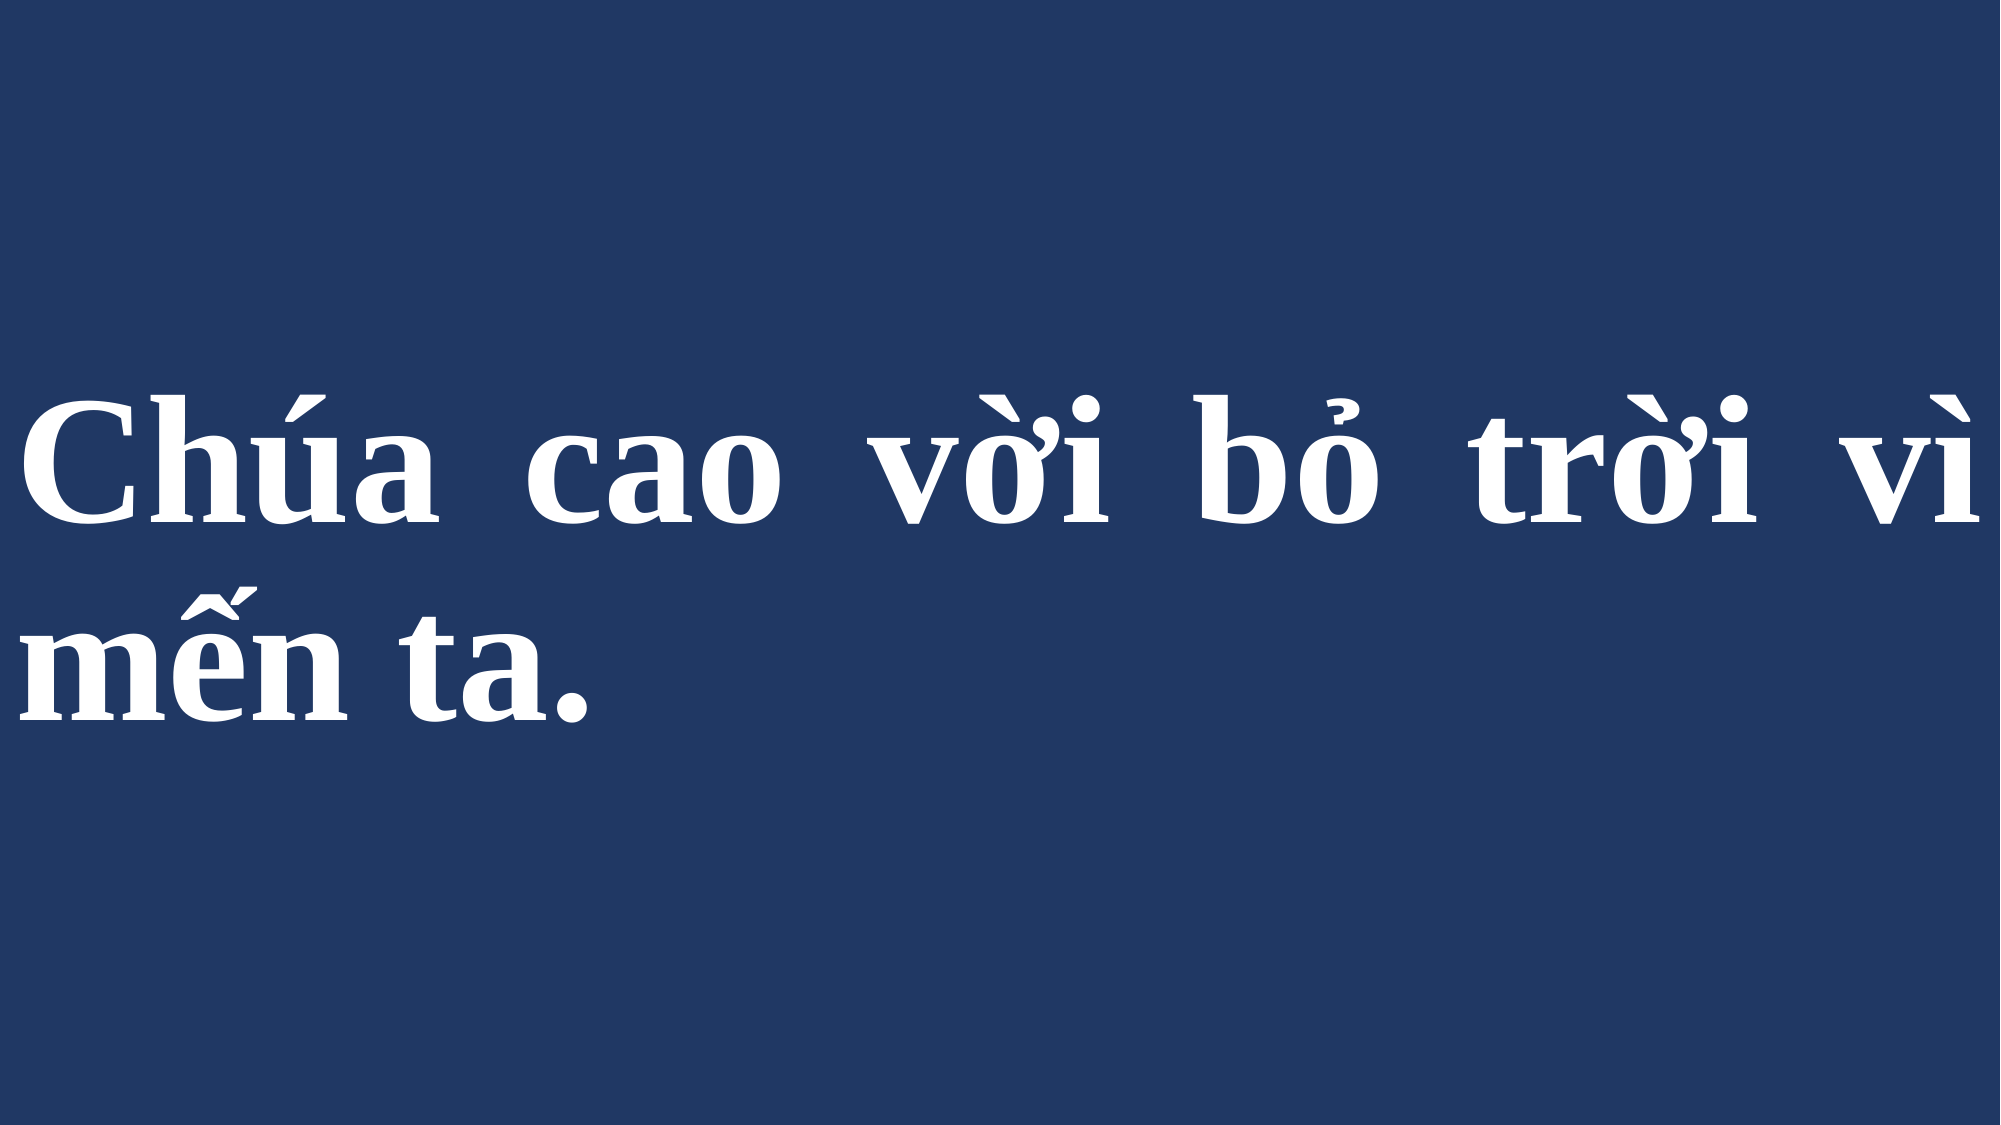

# Chúa cao vời bỏ trời vì mến ta.